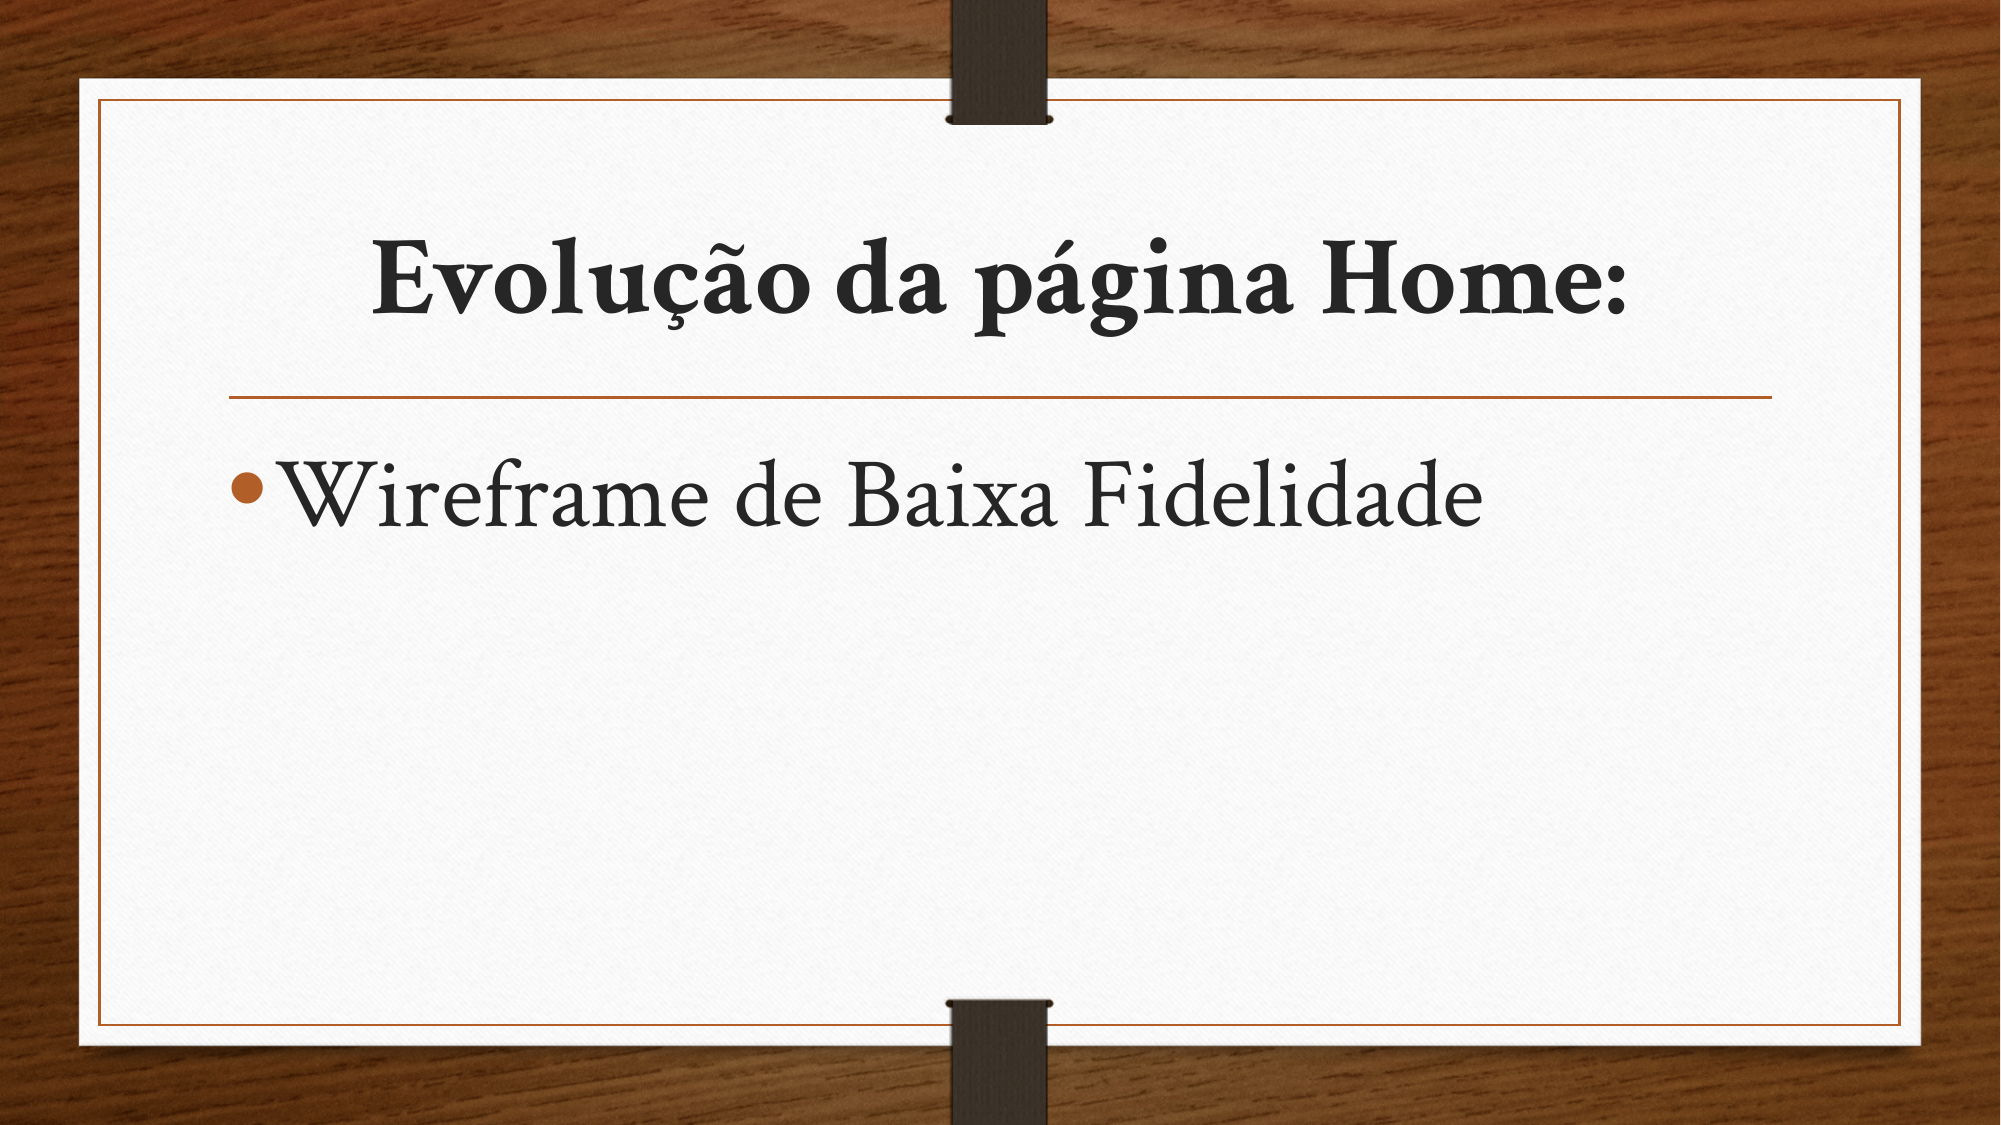

# Evolução da página Home:
Wireframe de Baixa Fidelidade